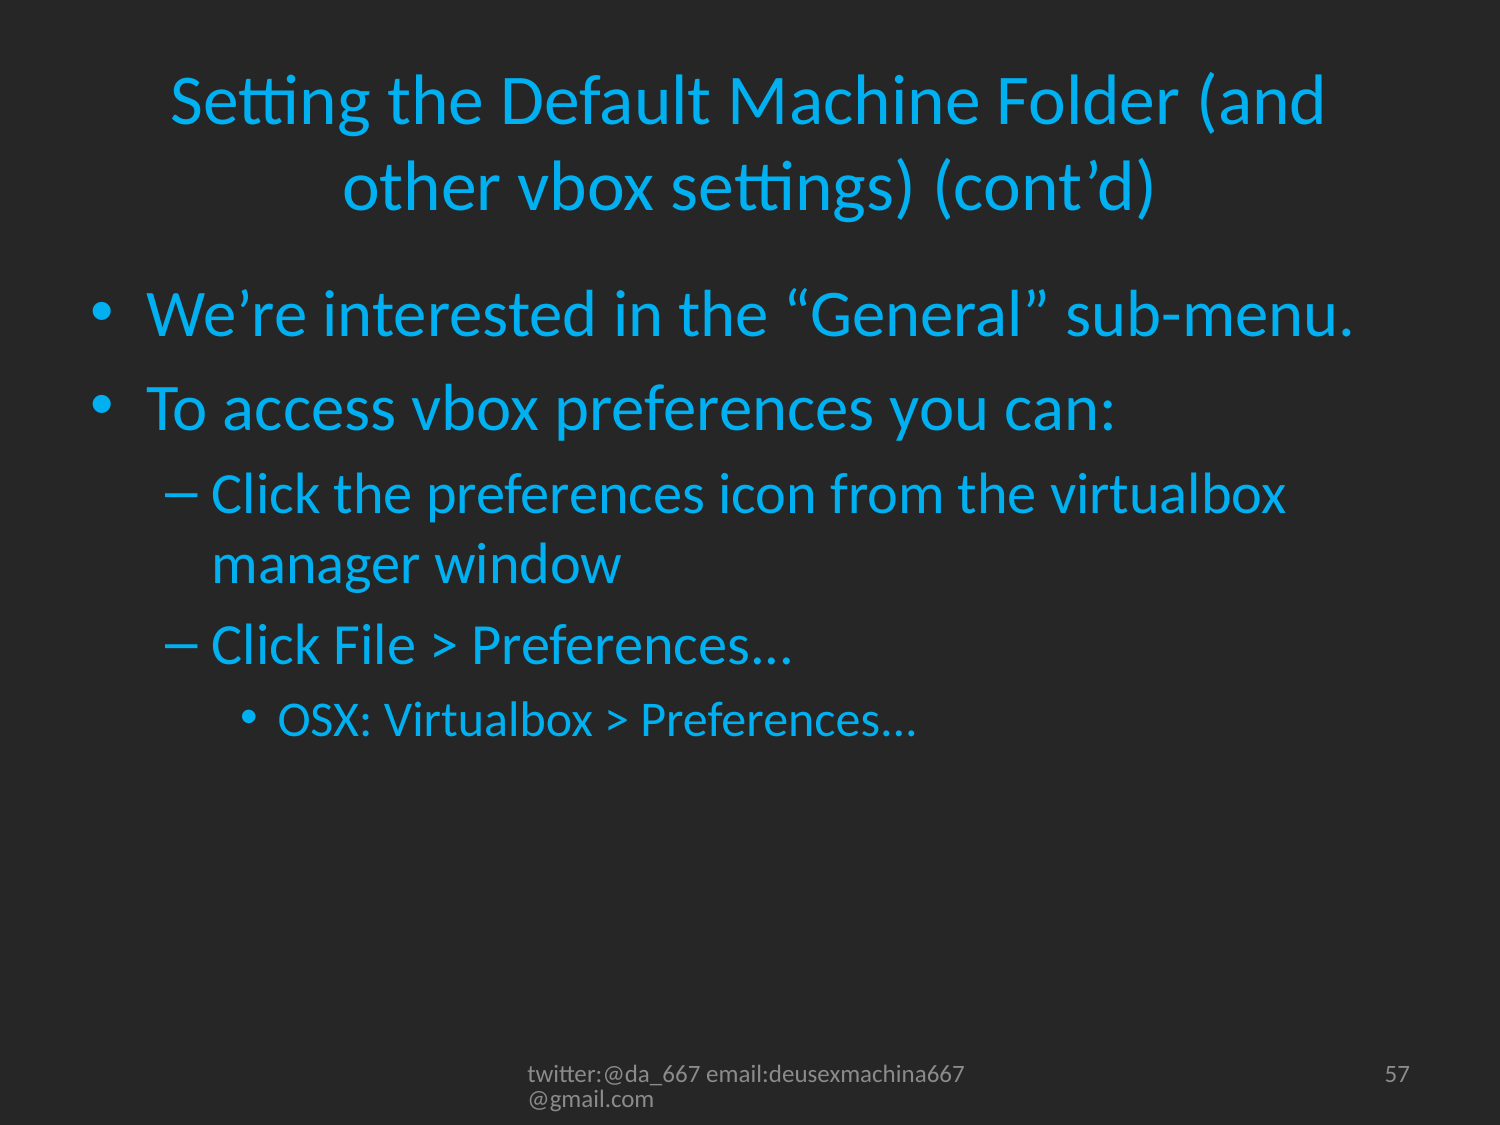

# Setting the Default Machine Folder (and other vbox settings) (cont’d)
We’re interested in the “General” sub-menu.
To access vbox preferences you can:
Click the preferences icon from the virtualbox manager window
Click File > Preferences...
OSX: Virtualbox > Preferences...
twitter:@da_667 email:deusexmachina667@gmail.com
57